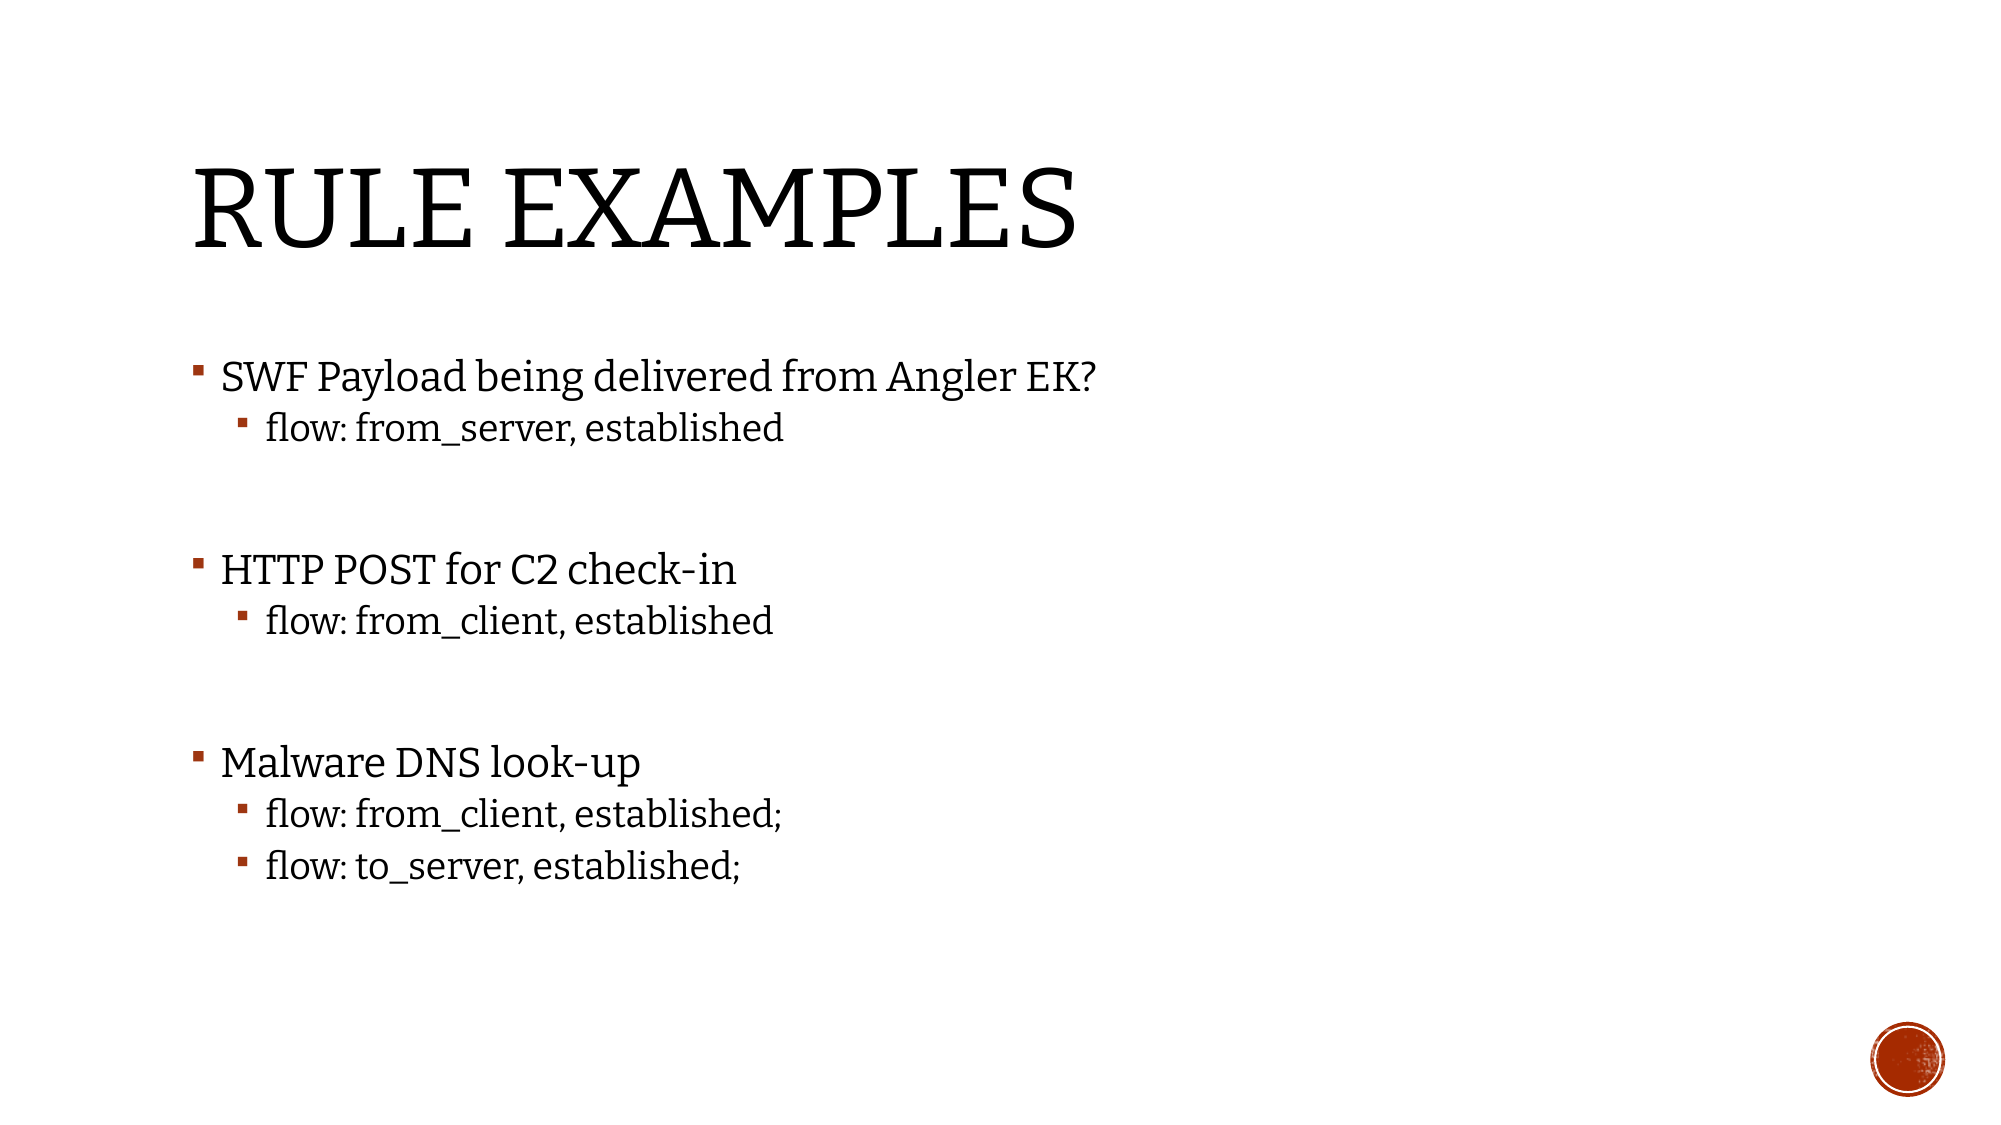

# RUle Examples
SWF Payload being delivered from Angler EK?
flow: from_server, established

HTTP POST for C2 check-in
flow: from_client, established

Malware DNS look-up
flow: from_client, established;
flow: to_server, established;